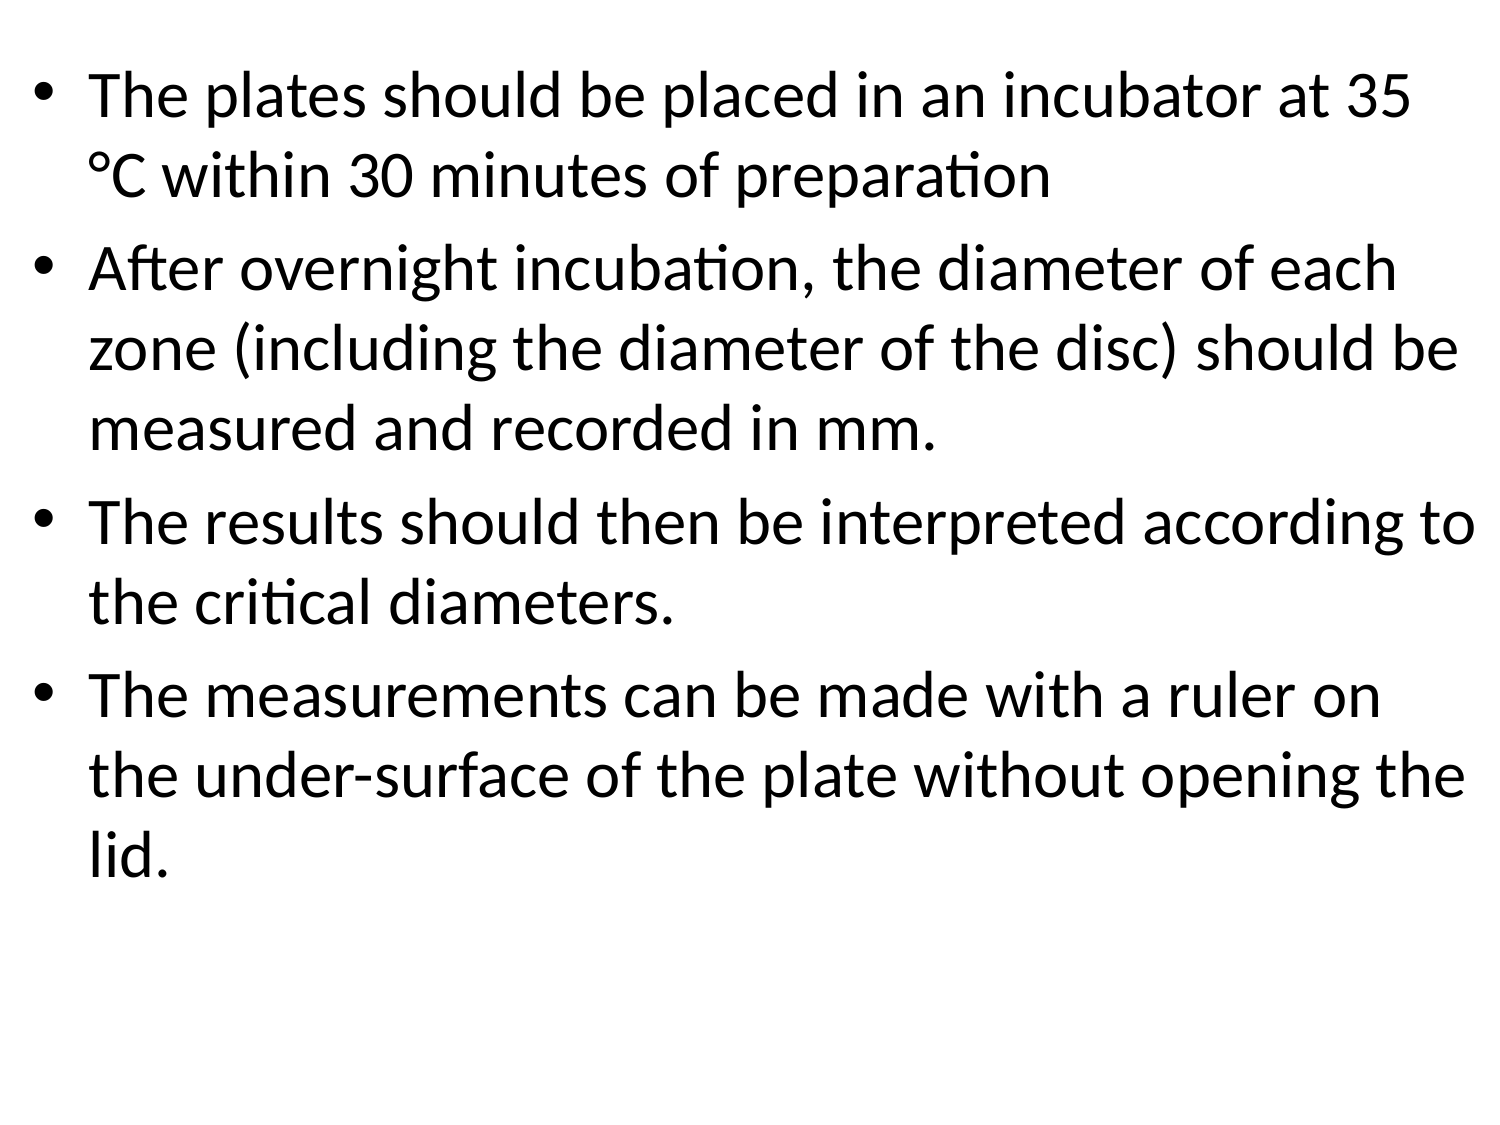

The plates should be placed in an incubator at 35 °C within 30 minutes of preparation
After overnight incubation, the diameter of each zone (including the diameter of the disc) should be measured and recorded in mm.
The results should then be interpreted according to the critical diameters.
The measurements can be made with a ruler on the under-surface of the plate without opening the lid.

#